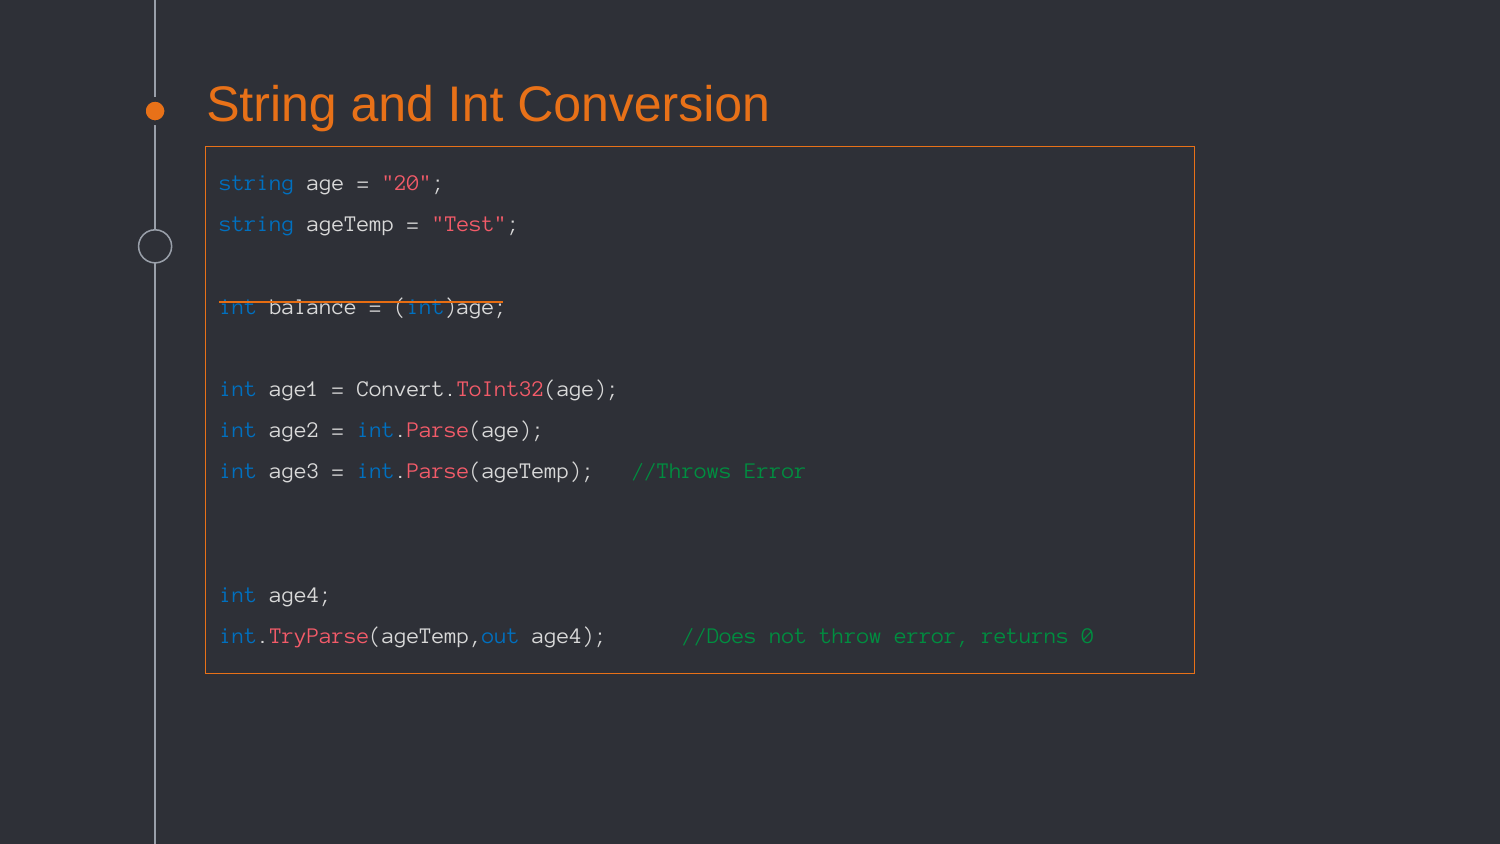

# String and Int Conversion
string age = "20";
string ageTemp = "Test";

int balance = (int)age;

int age1 = Convert.ToInt32(age);
int age2 = int.Parse(age);
int age3 = int.Parse(ageTemp);   //Throws Error

int age4;
int.TryParse(ageTemp,out age4);      //Does not throw error, returns 0